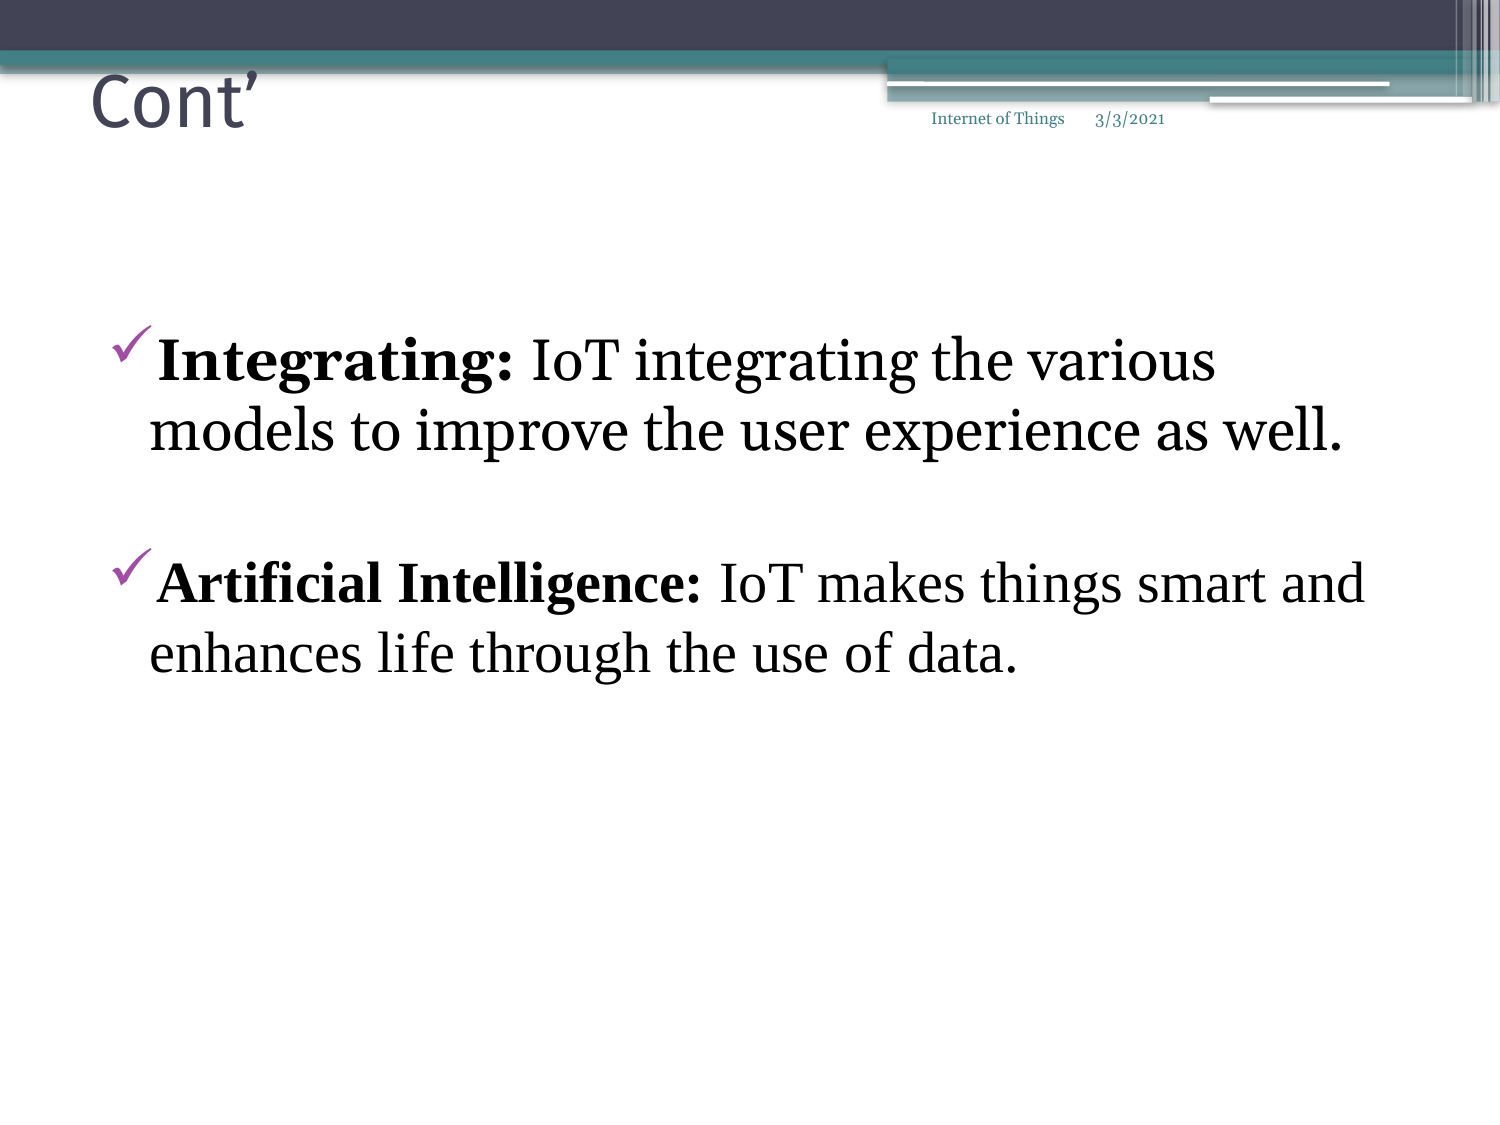

# Cont’
Internet of Things
3/3/2021

Integrating: IoT integrating the various models to improve the user experience as well.

Artificial Intelligence: IoT makes things smart and enhances life through the use of data.